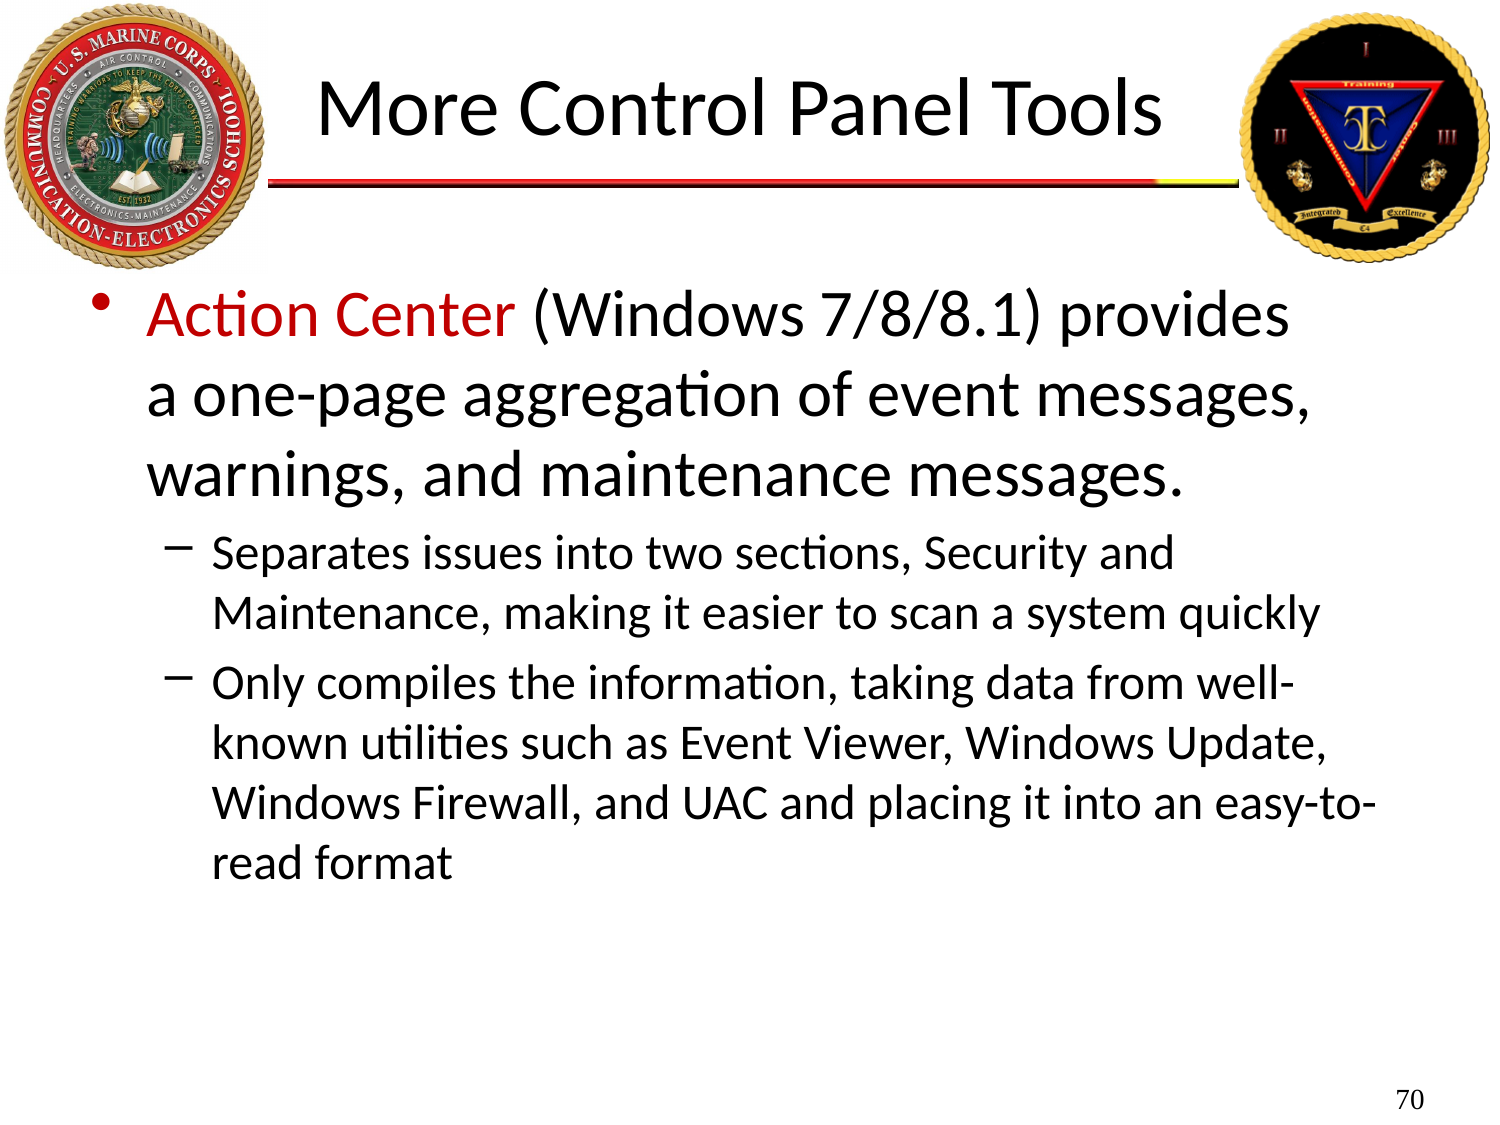

# More Control Panel Tools
Action Center (Windows 7/8/8.1) provides
a one-page aggregation of event messages, warnings, and maintenance messages.
Separates issues into two sections, Security and Maintenance, making it easier to scan a system quickly
Only compiles the information, taking data from well-known utilities such as Event Viewer, Windows Update, Windows Firewall, and UAC and placing it into an easy-to-read format